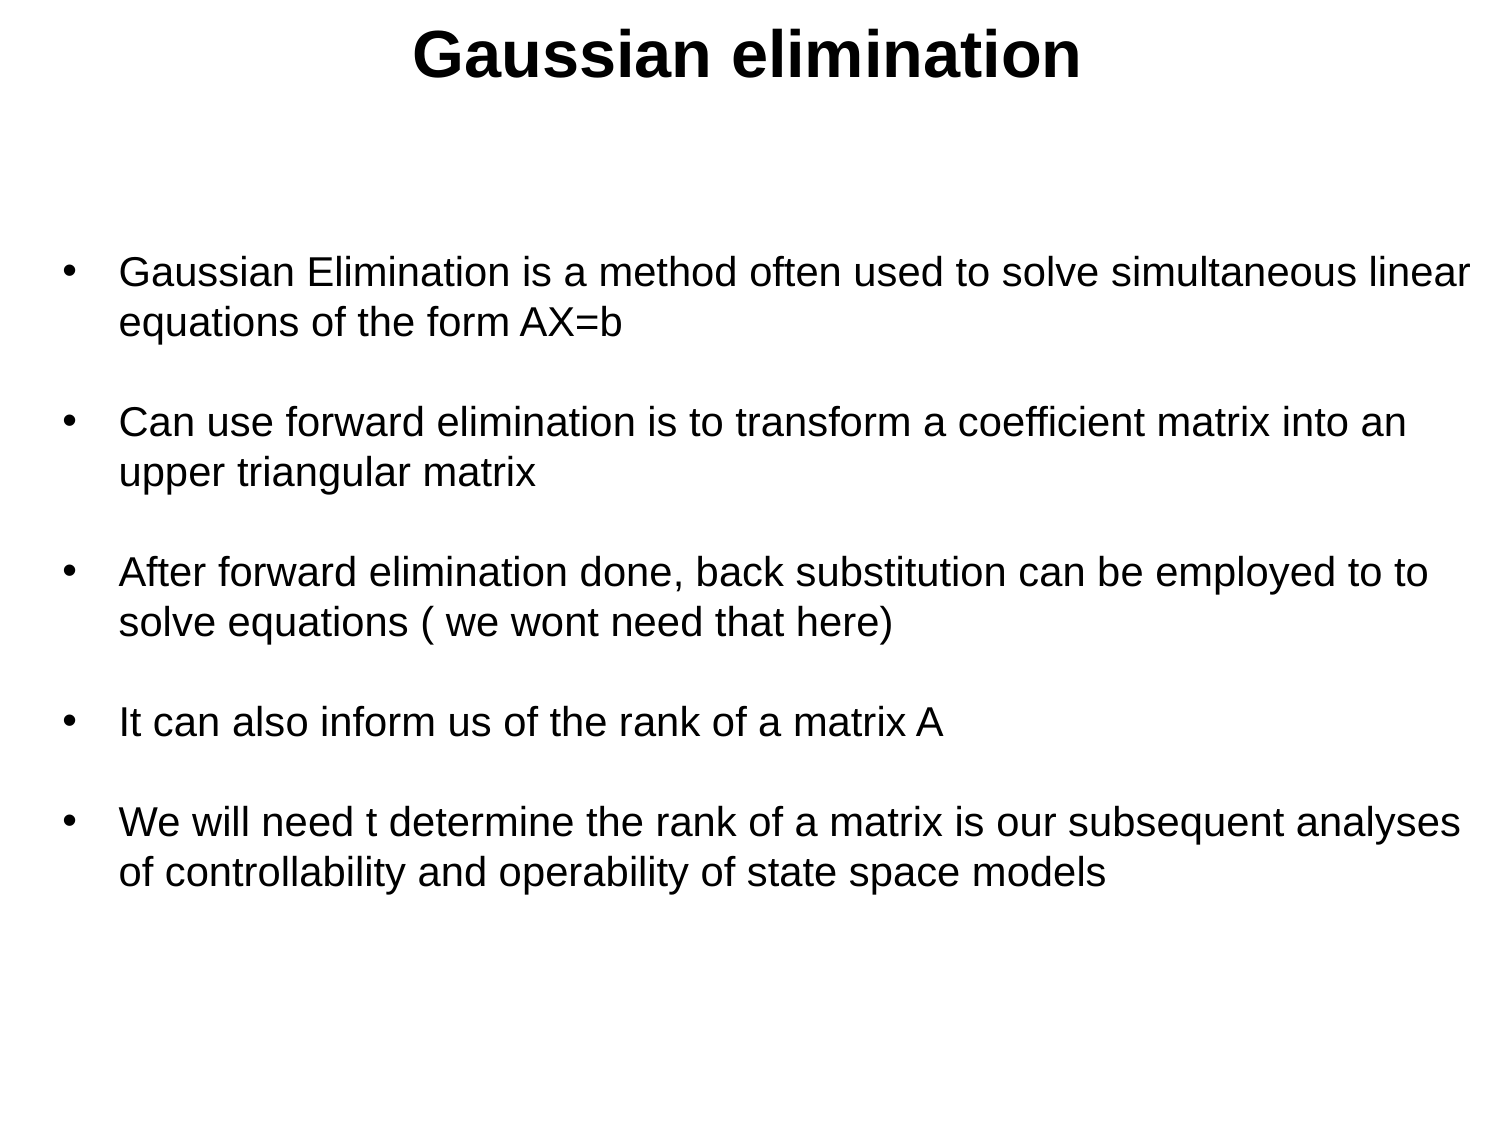

Gaussian elimination
Gaussian Elimination is a method often used to solve simultaneous linear equations of the form AX=b

Can use forward elimination is to transform a coefficient matrix into an upper triangular matrix

After forward elimination done, back substitution can be employed to to solve equations ( we wont need that here)

It can also inform us of the rank of a matrix A

We will need t determine the rank of a matrix is our subsequent analyses of controllability and operability of state space models